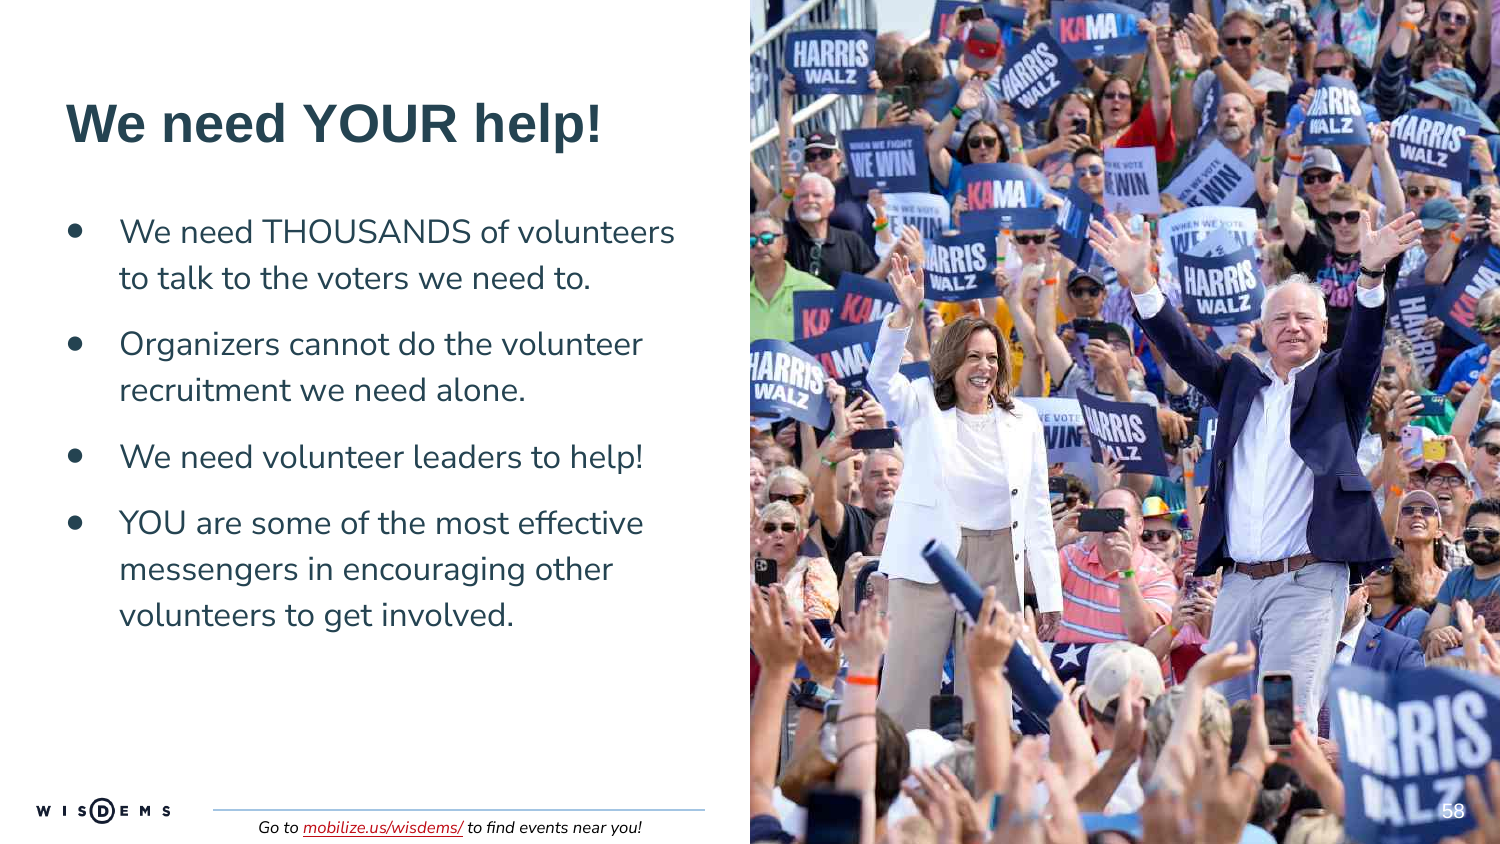

# We need YOUR help!
We need THOUSANDS of volunteers to talk to the voters we need to.
Organizers cannot do the volunteer recruitment we need alone.
We need volunteer leaders to help!
YOU are some of the most effective messengers in encouraging other volunteers to get involved.